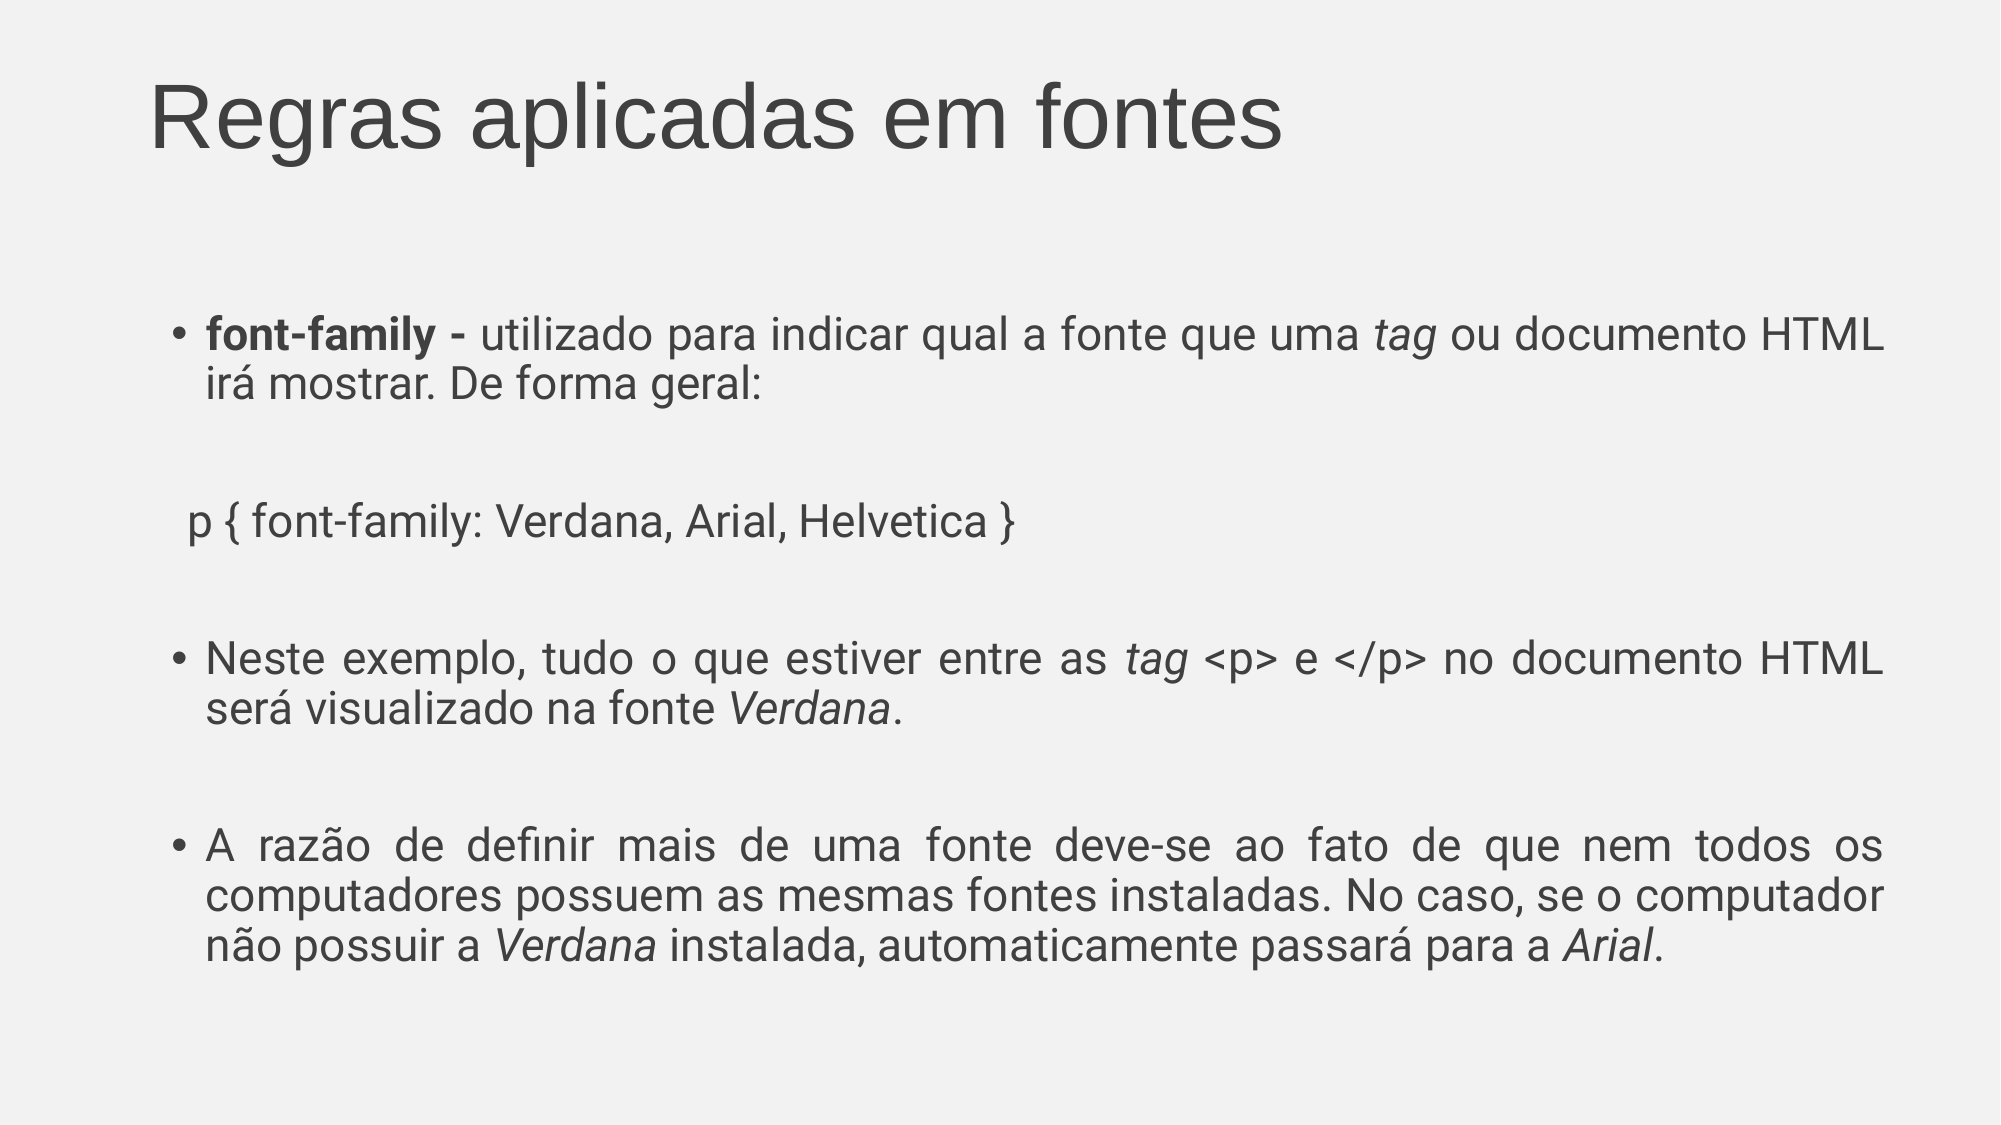

# Regras aplicadas em fontes
font-family - utilizado para indicar qual a fonte que uma tag ou documento HTML irá mostrar. De forma geral:

	p { font-family: Verdana, Arial, Helvetica }

Neste exemplo, tudo o que estiver entre as tag <p> e </p> no documento HTML será visualizado na fonte Verdana.

A razão de definir mais de uma fonte deve-se ao fato de que nem todos os computadores possuem as mesmas fontes instaladas. No caso, se o computador não possuir a Verdana instalada, automaticamente passará para a Arial.